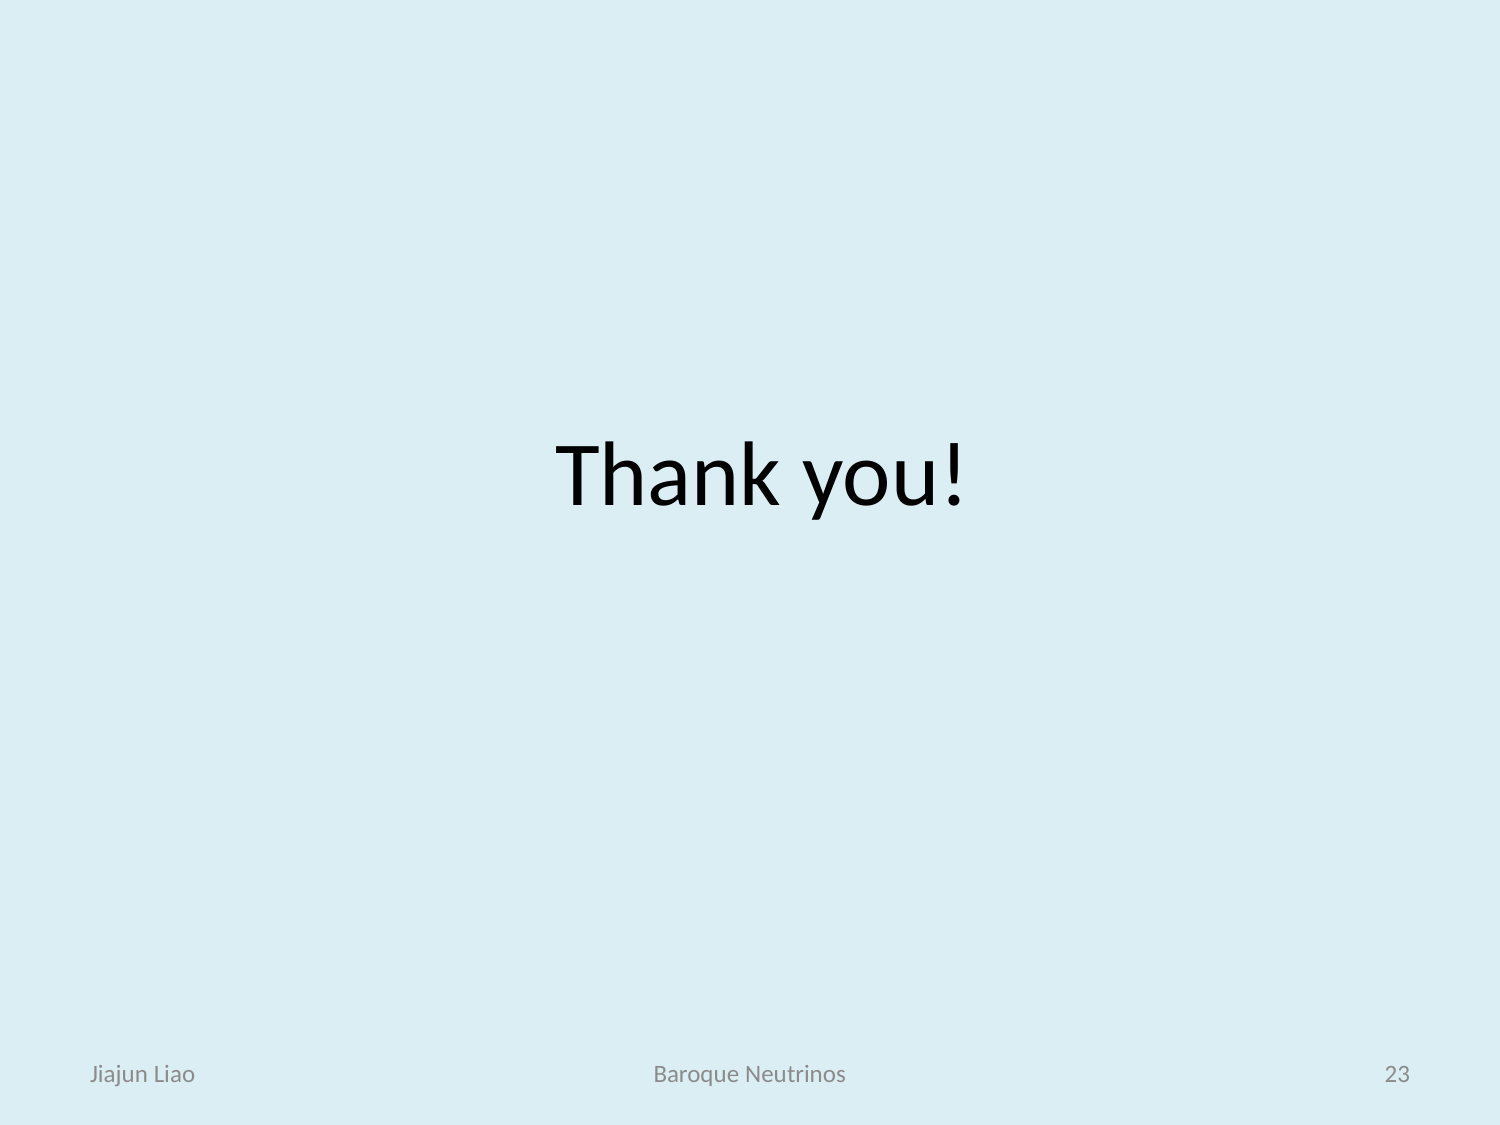

# Thank you!
Jiajun Liao
Baroque Neutrinos
23